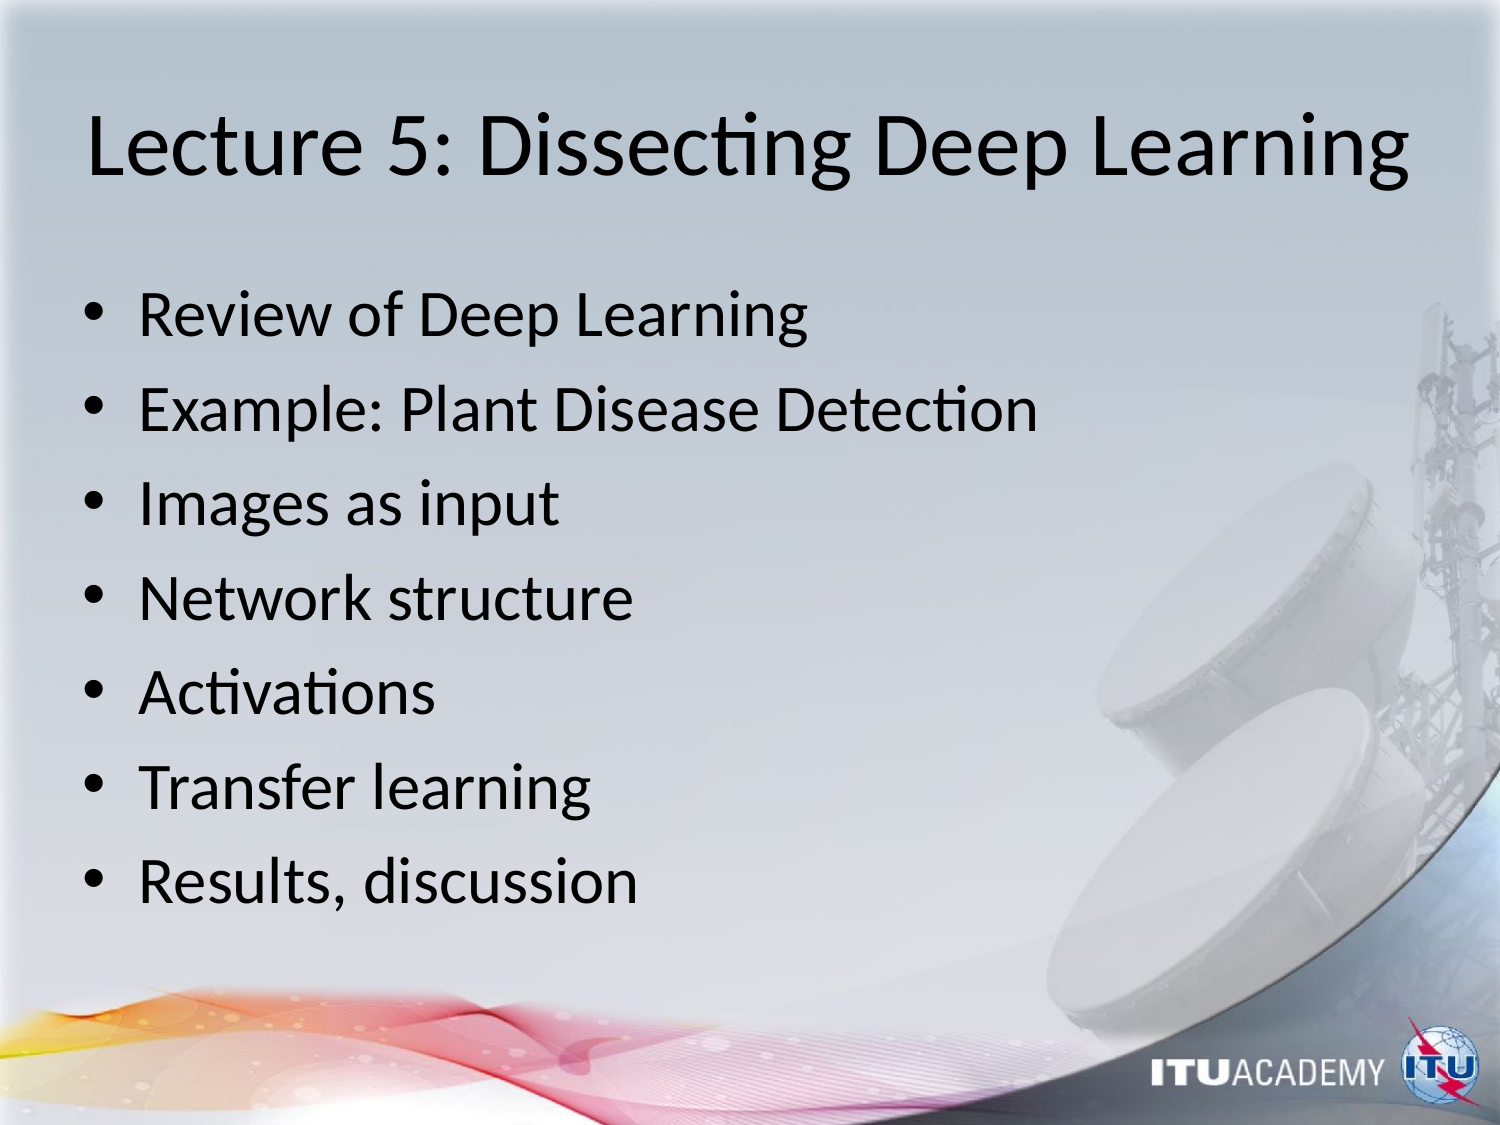

# Lecture 5: Dissecting Deep Learning
Review of Deep Learning
Example: Plant Disease Detection
Images as input
Network structure
Activations
Transfer learning
Results, discussion